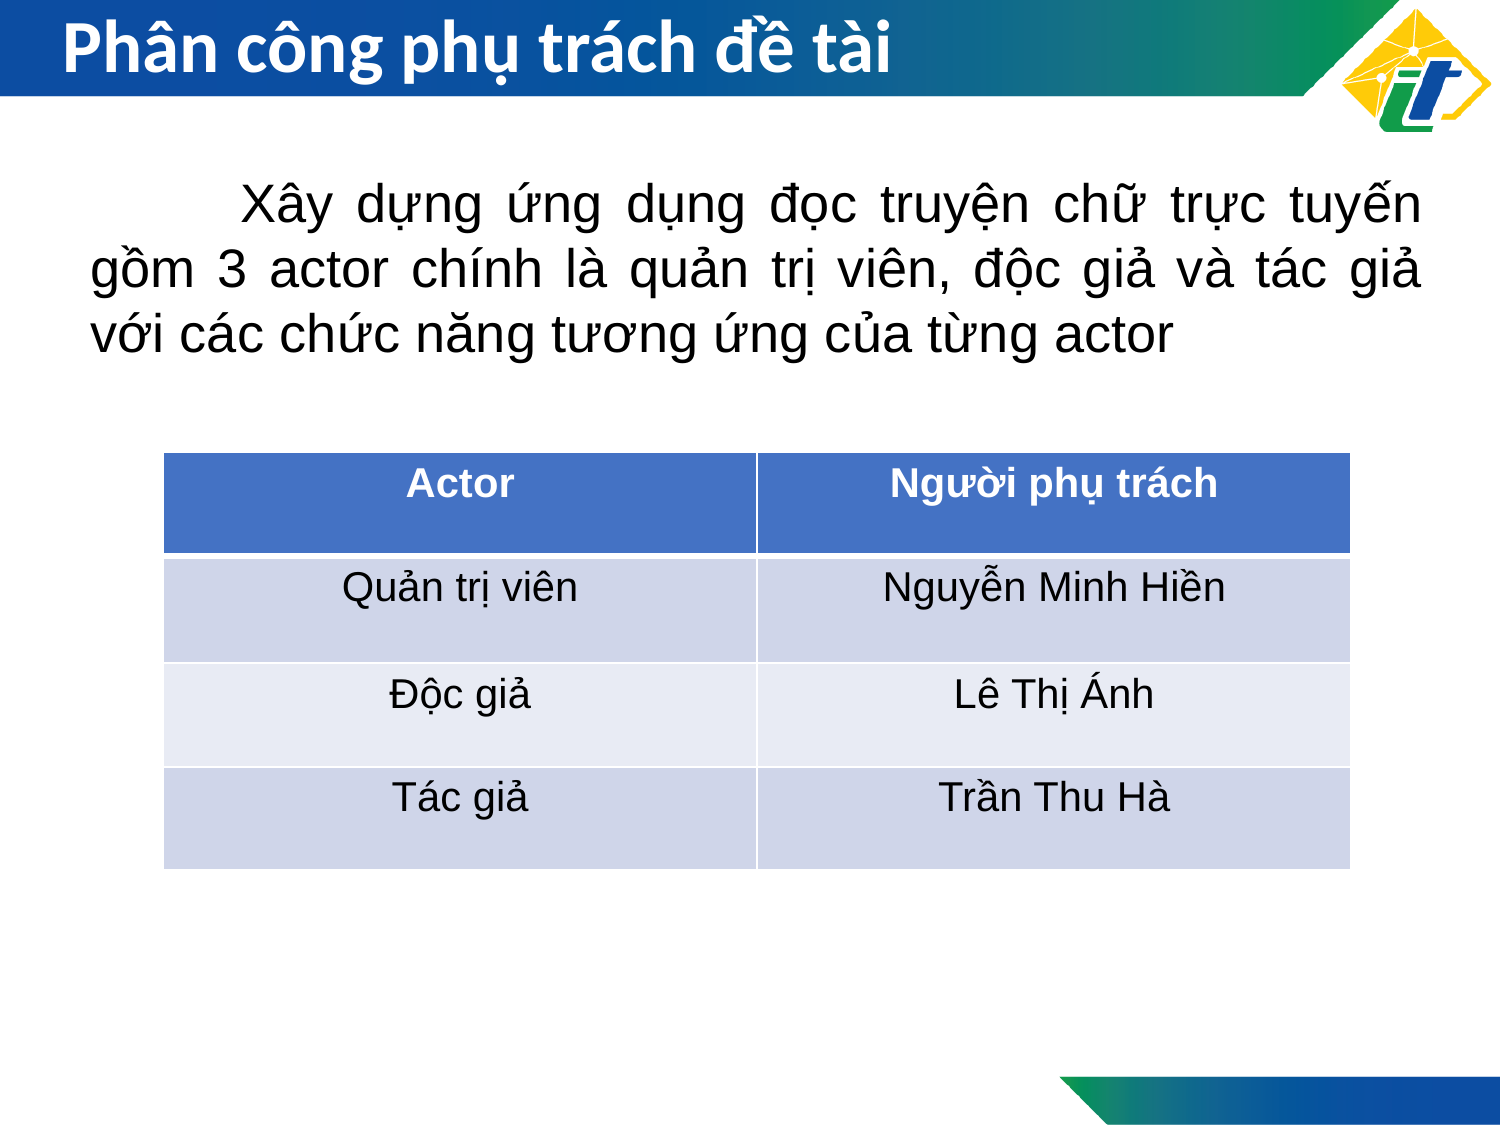

# Phân công phụ trách đề tài

	Xây dựng ứng dụng đọc truyện chữ trực tuyến gồm 3 actor chính là quản trị viên, độc giả và tác giả với các chức năng tương ứng của từng actor

| Actor | Người phụ trách |
| --- | --- |
| Quản trị viên | Nguyễn Minh Hiền |
| Độc giả | Lê Thị Ánh |
| Tác giả | Trần Thu Hà |